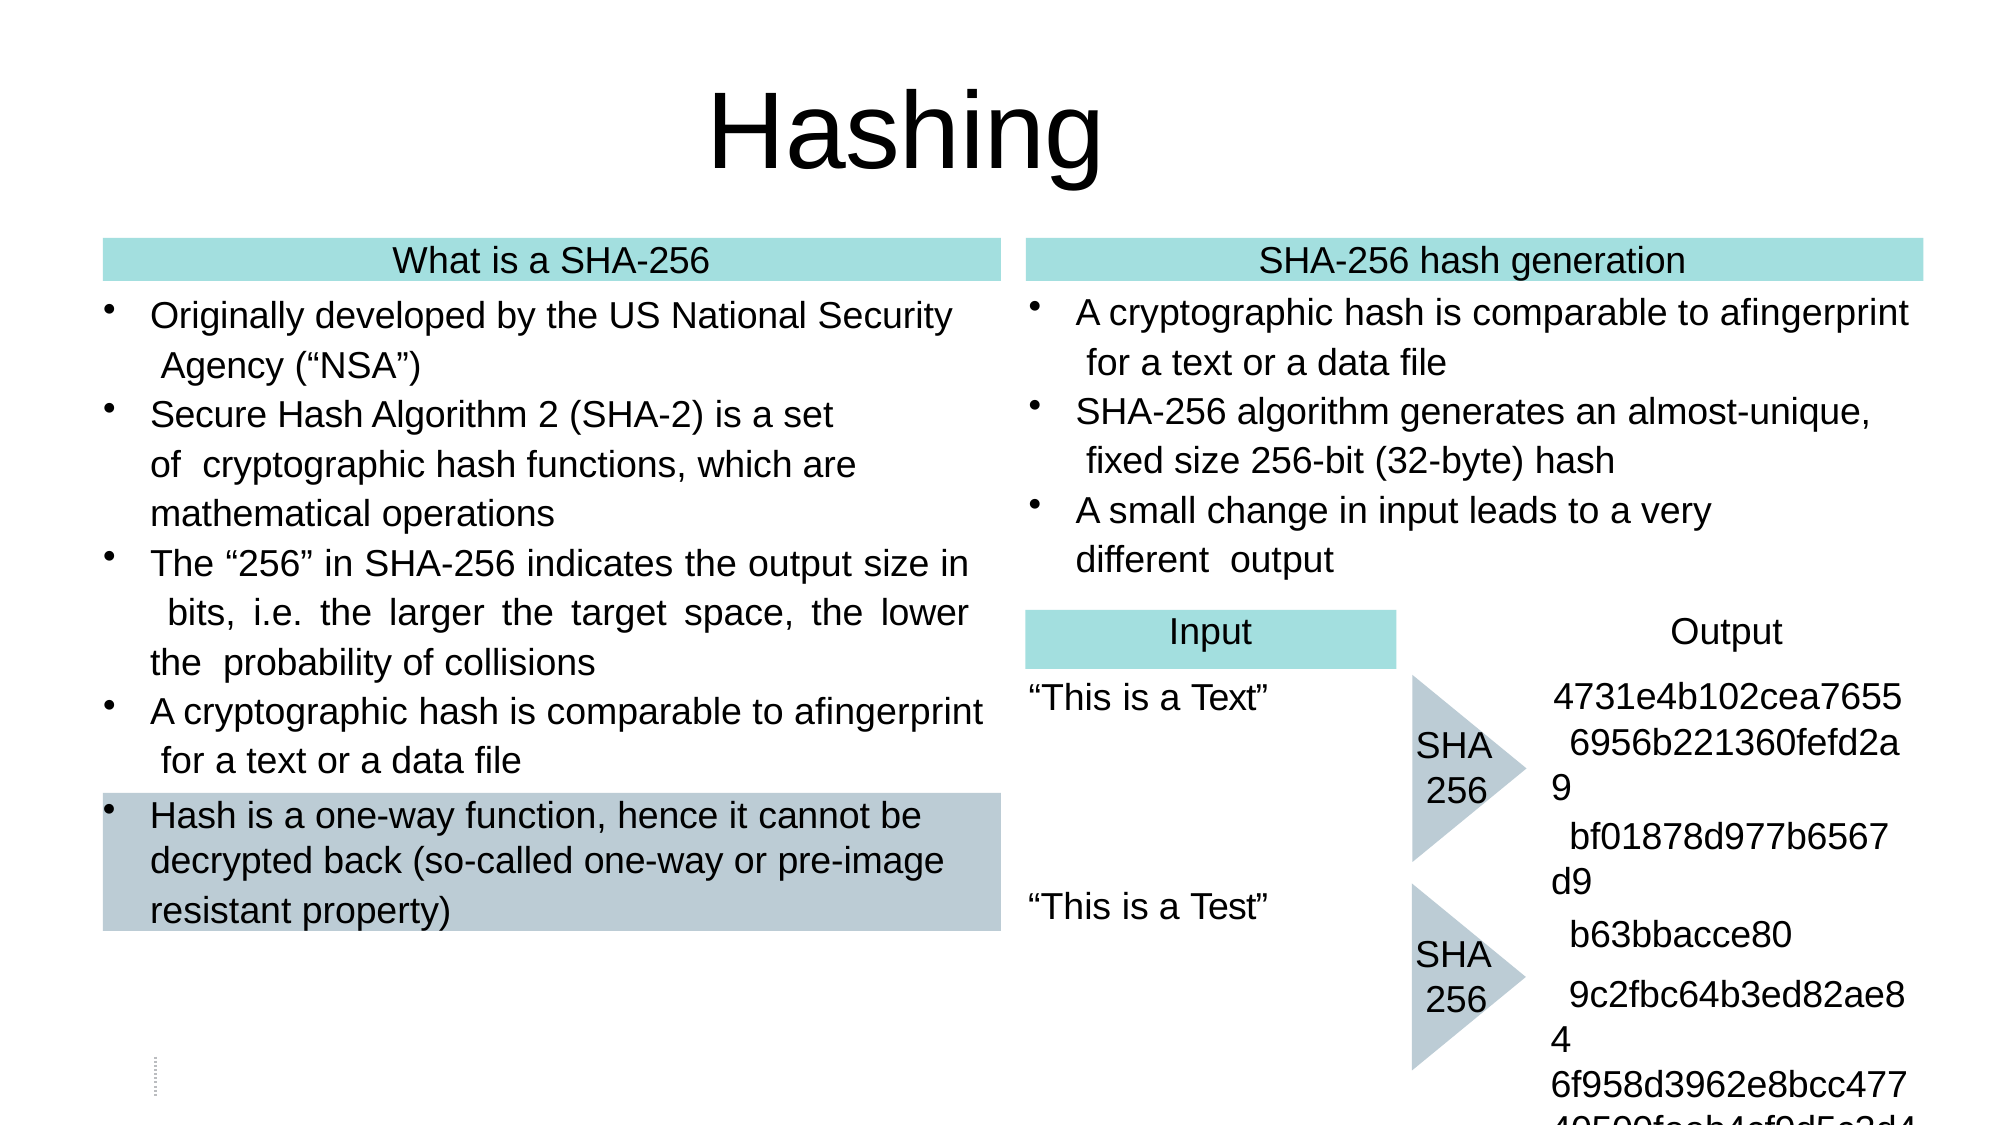

# Hashing
What is a SHA-256
SHA-256 hash generation
A cryptographic hash is comparable to afingerprint  for a text or a data file
SHA-256 algorithm generates an almost-unique,  fixed size 256-bit (32-byte) hash
A small change in input leads to a very different  output
Originally developed by the US National Security  Agency (“NSA”)
Secure Hash Algorithm 2 (SHA-2) is a set of  cryptographic hash functions, which are  mathematical operations
The “256” in SHA-256 indicates the output size in  bits, i.e. the larger the target space, the lower the  probability of collisions
A cryptographic hash is comparable to afingerprint  for a text or a data file
Output   4731e4b102cea7655
6956b221360fefd2a9
bf01878d977b6567d9
b63bbacce80
9c2fbc64b3ed82ae84  6f958d3962e8bcc477  40500feeb4cf9d5c3d4  6345b2a6b
Input

“This is a Text”

SHA  256
Hash is a one-way function, hence it cannot be
decrypted back (so-called one-way or pre-image
resistant property)
“This is a Test”

SHA  256